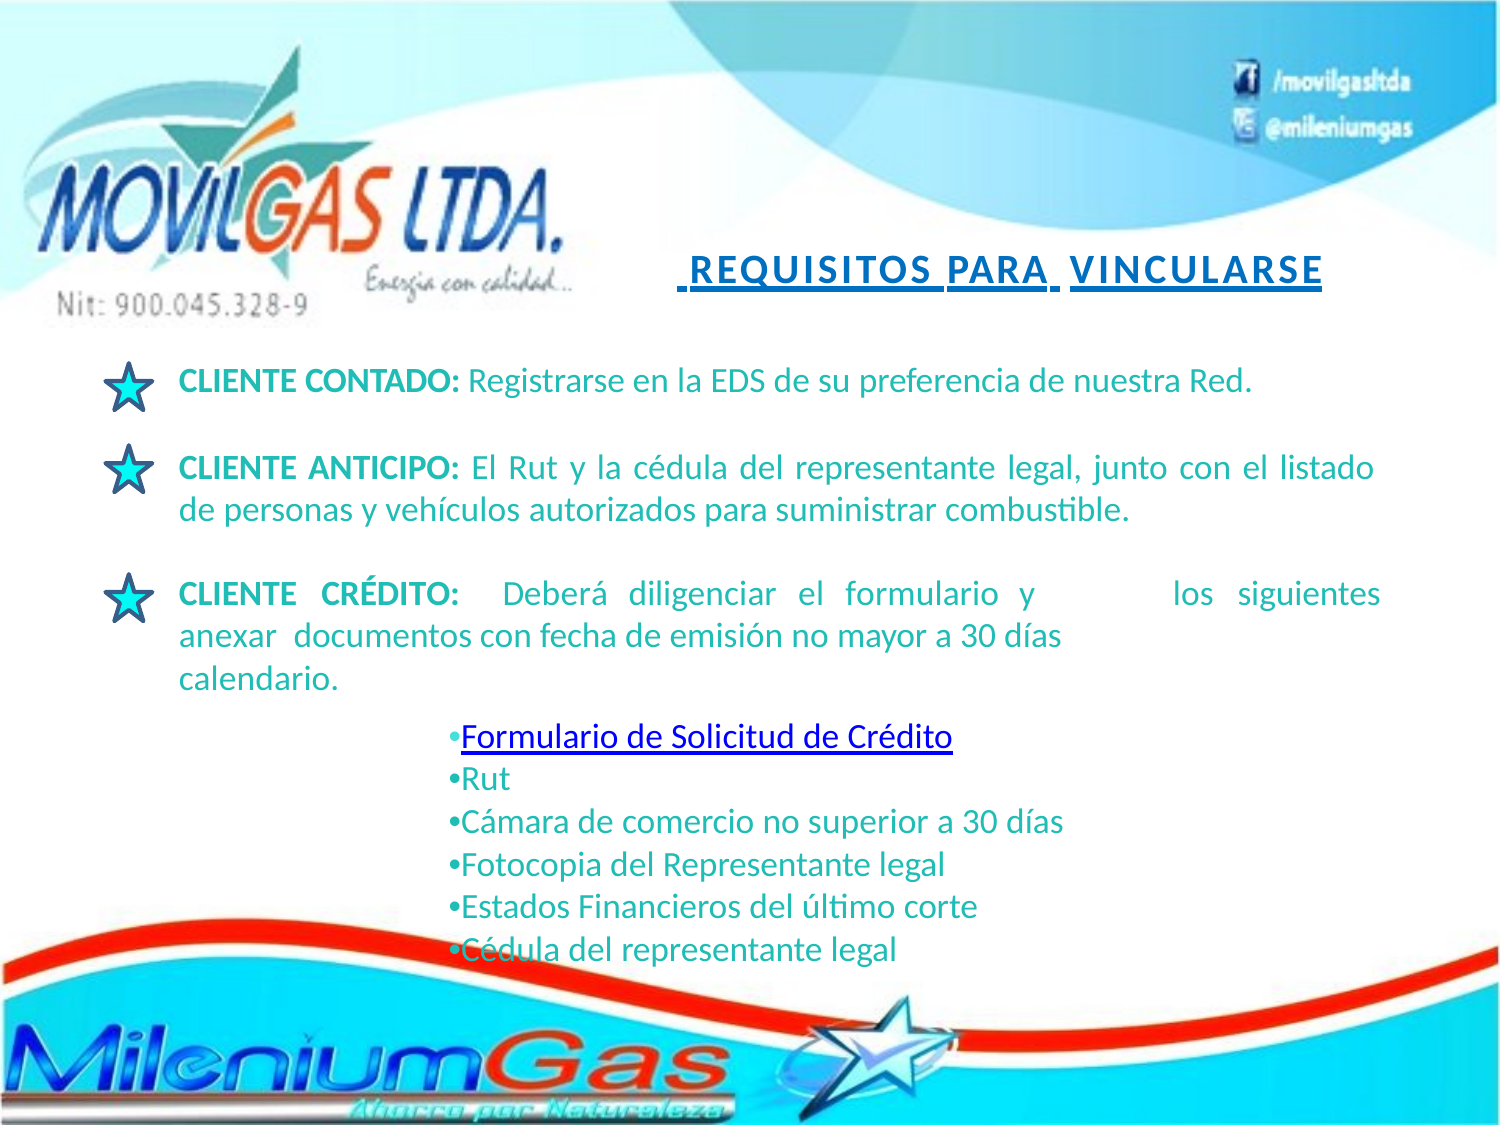

# REQUISITOS PARA VINCULARSE
CLIENTE CONTADO: Registrarse en la EDS de su preferencia de nuestra Red.

CLIENTE ANTICIPO: El Rut y la cédula del representante legal, junto con el listado
de personas y vehículos autorizados para suministrar combustible.

CLIENTE	CRÉDITO:	Deberá	diligenciar	el	formulario	y	anexar  documentos con fecha de emisión no mayor a 30 días calendario.
•Formulario de Solicitud de Crédito
•Rut
•Cámara de comercio no superior a 30 días
•Fotocopia del Representante legal
•Estados Financieros del último corte
•Cédula del representante legal
los	siguientes